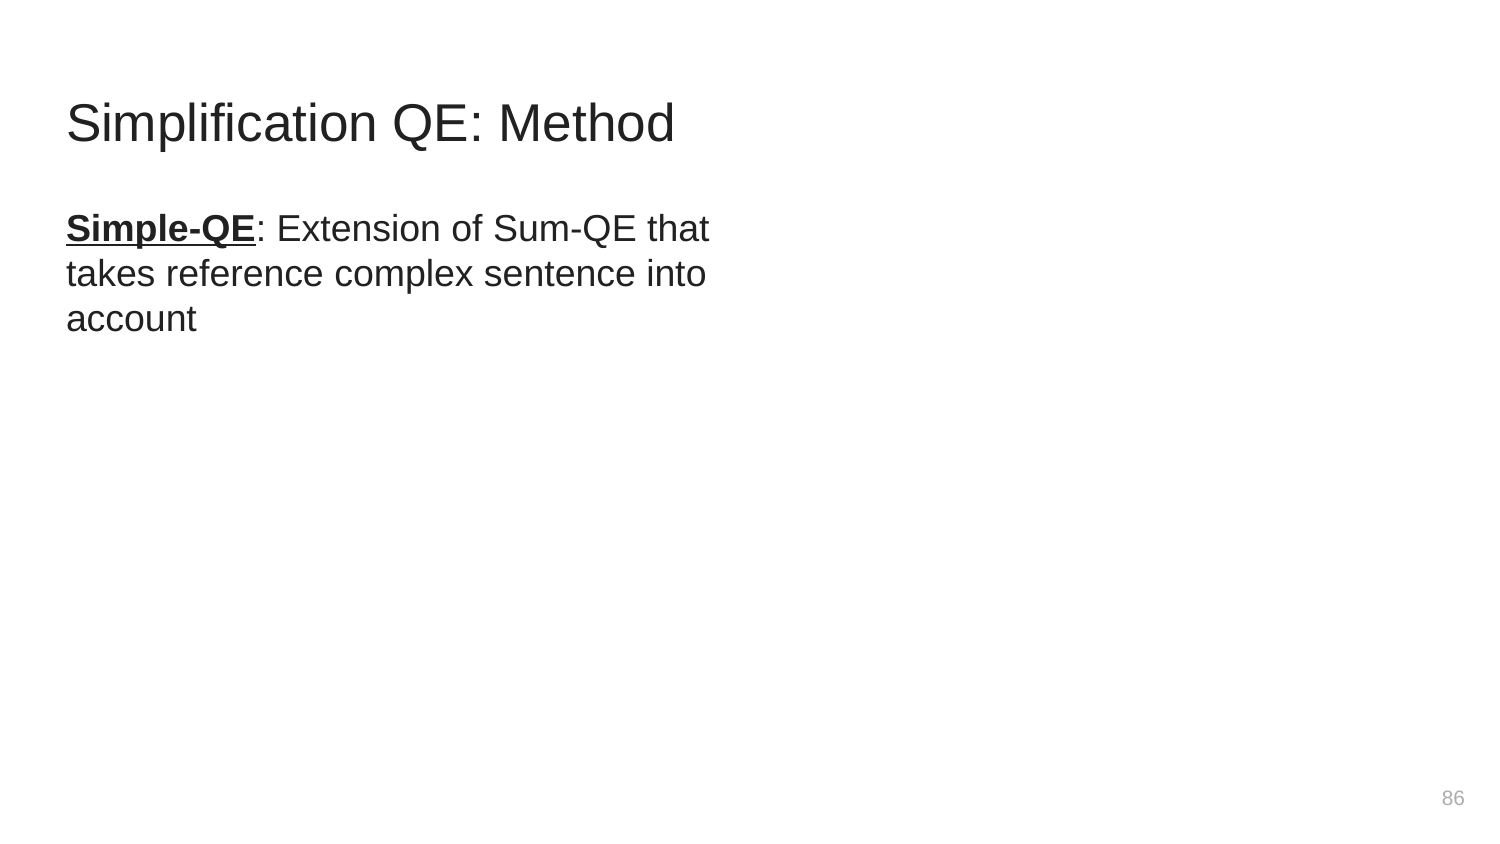

# Simplification QE: Method
Simple-QE: Extension of Sum-QE that takes reference complex sentence into account
86